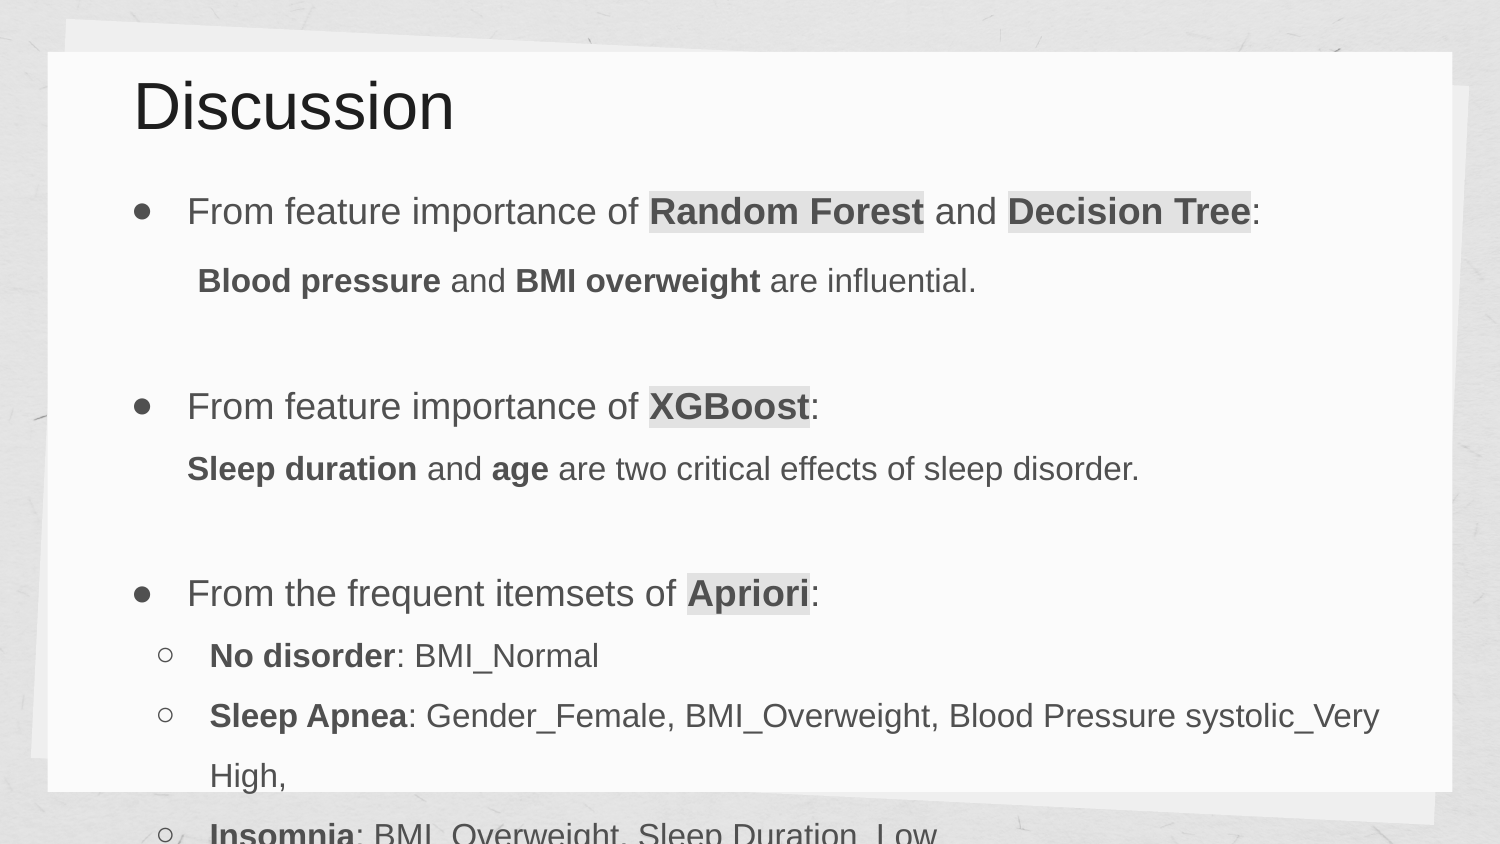

# Discussion
From feature importance of Random Forest and Decision Tree:
 Blood pressure and BMI overweight are influential.

From feature importance of XGBoost:
Sleep duration and age are two critical effects of sleep disorder.

From the frequent itemsets of Apriori:
No disorder: BMI_Normal
Sleep Apnea: Gender_Female, BMI_Overweight, Blood Pressure systolic_Very High,
Insomnia: BMI_Overweight, Sleep Duration_Low